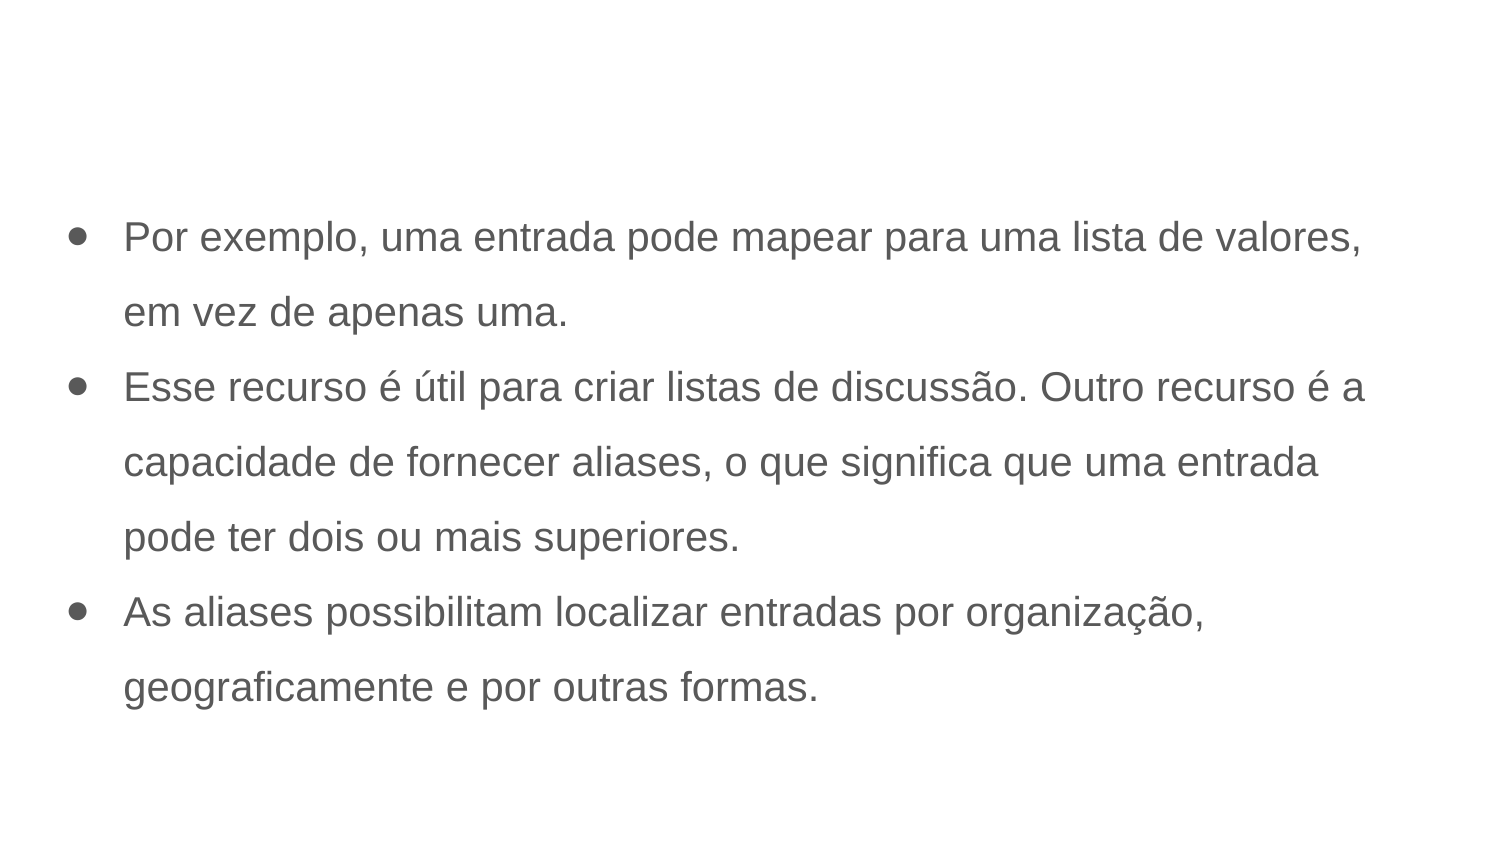

Por exemplo, uma entrada pode mapear para uma lista de valores, em vez de apenas uma.
Esse recurso é útil para criar listas de discussão. Outro recurso é a capacidade de fornecer aliases, o que significa que uma entrada pode ter dois ou mais superiores.
As aliases possibilitam localizar entradas por organização, geograficamente e por outras formas.